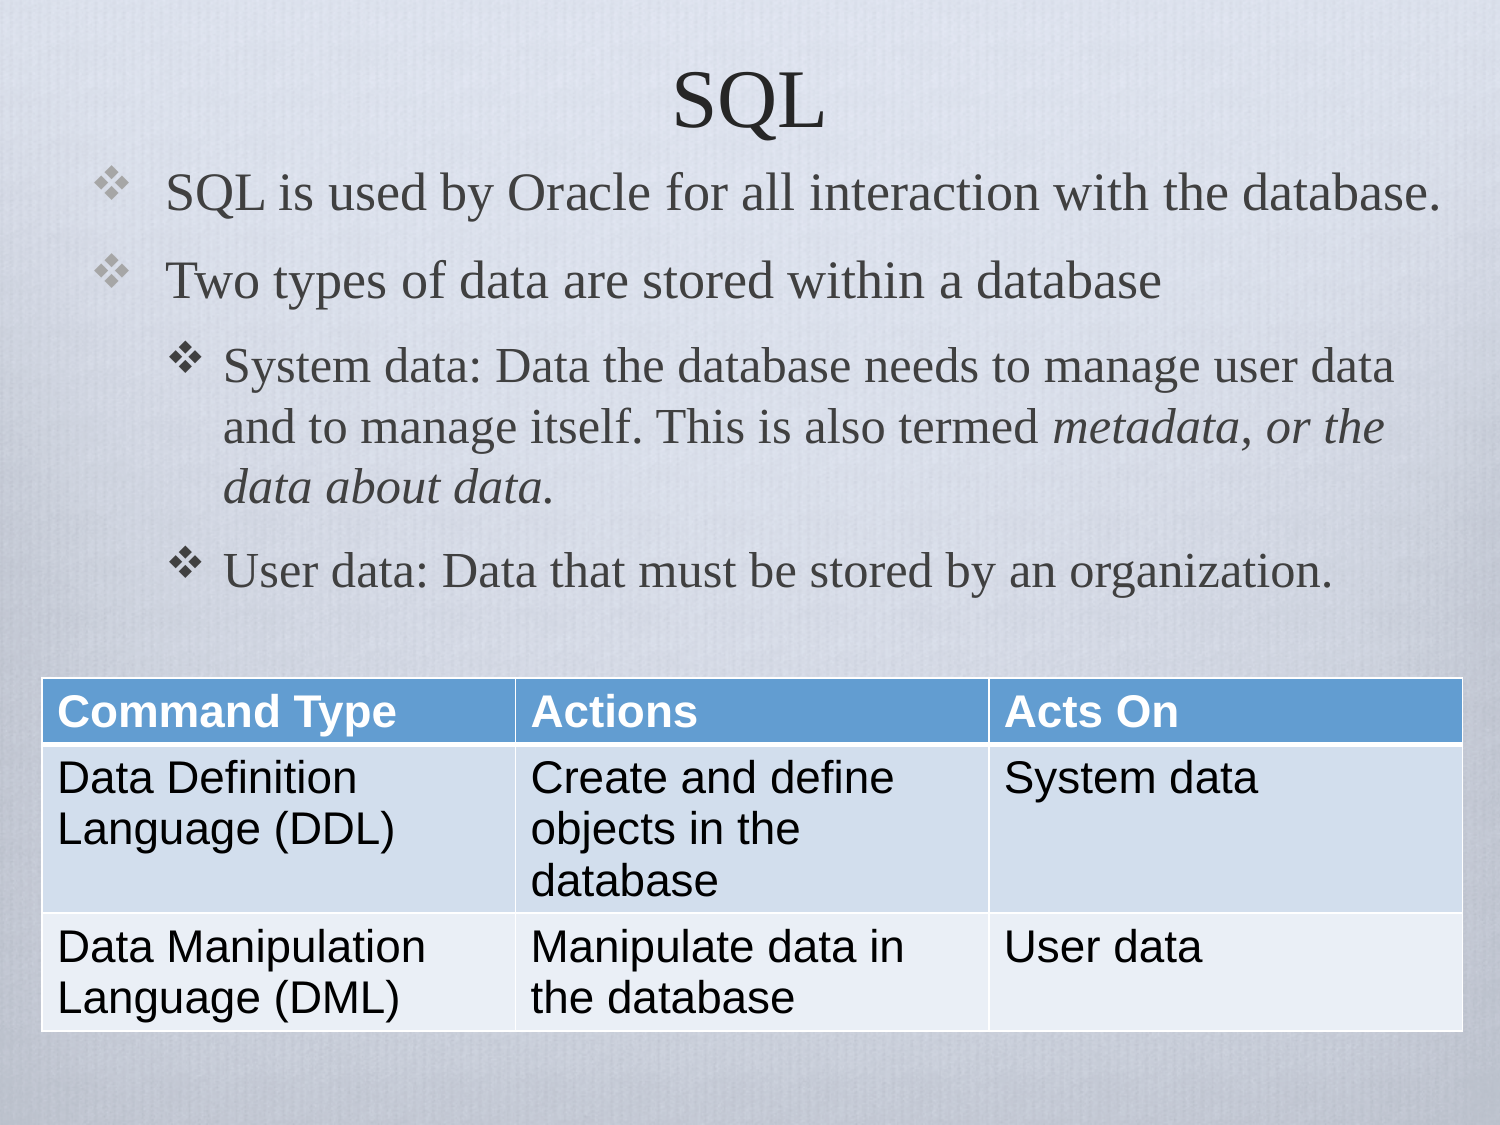

# SQL
SQL is used by Oracle for all interaction with the database.
Two types of data are stored within a database
System data: Data the database needs to manage user data and to manage itself. This is also termed metadata, or the data about data.
User data: Data that must be stored by an organization.

| Command Type | Actions | Acts On |
| --- | --- | --- |
| Data Definition Language (DDL) | Create and define objects in the database | System data |
| Data Manipulation Language (DML) | Manipulate data in the database | User data |